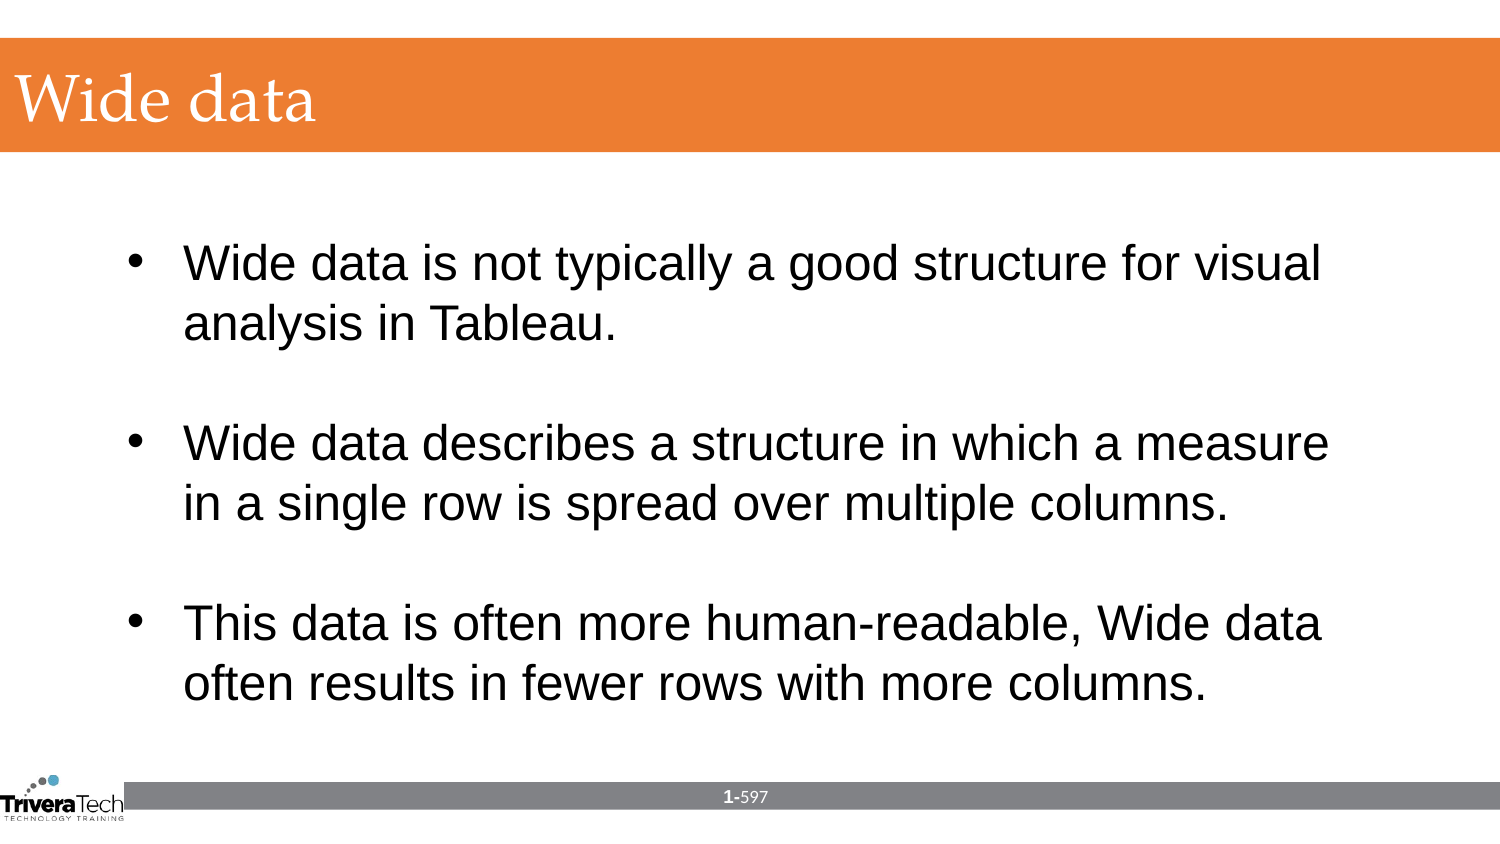

Wide data
Wide data is not typically a good structure for visual analysis in Tableau.

Wide data describes a structure in which a measure in a single row is spread over multiple columns.

This data is often more human-readable, Wide data often results in fewer rows with more columns.
1-597